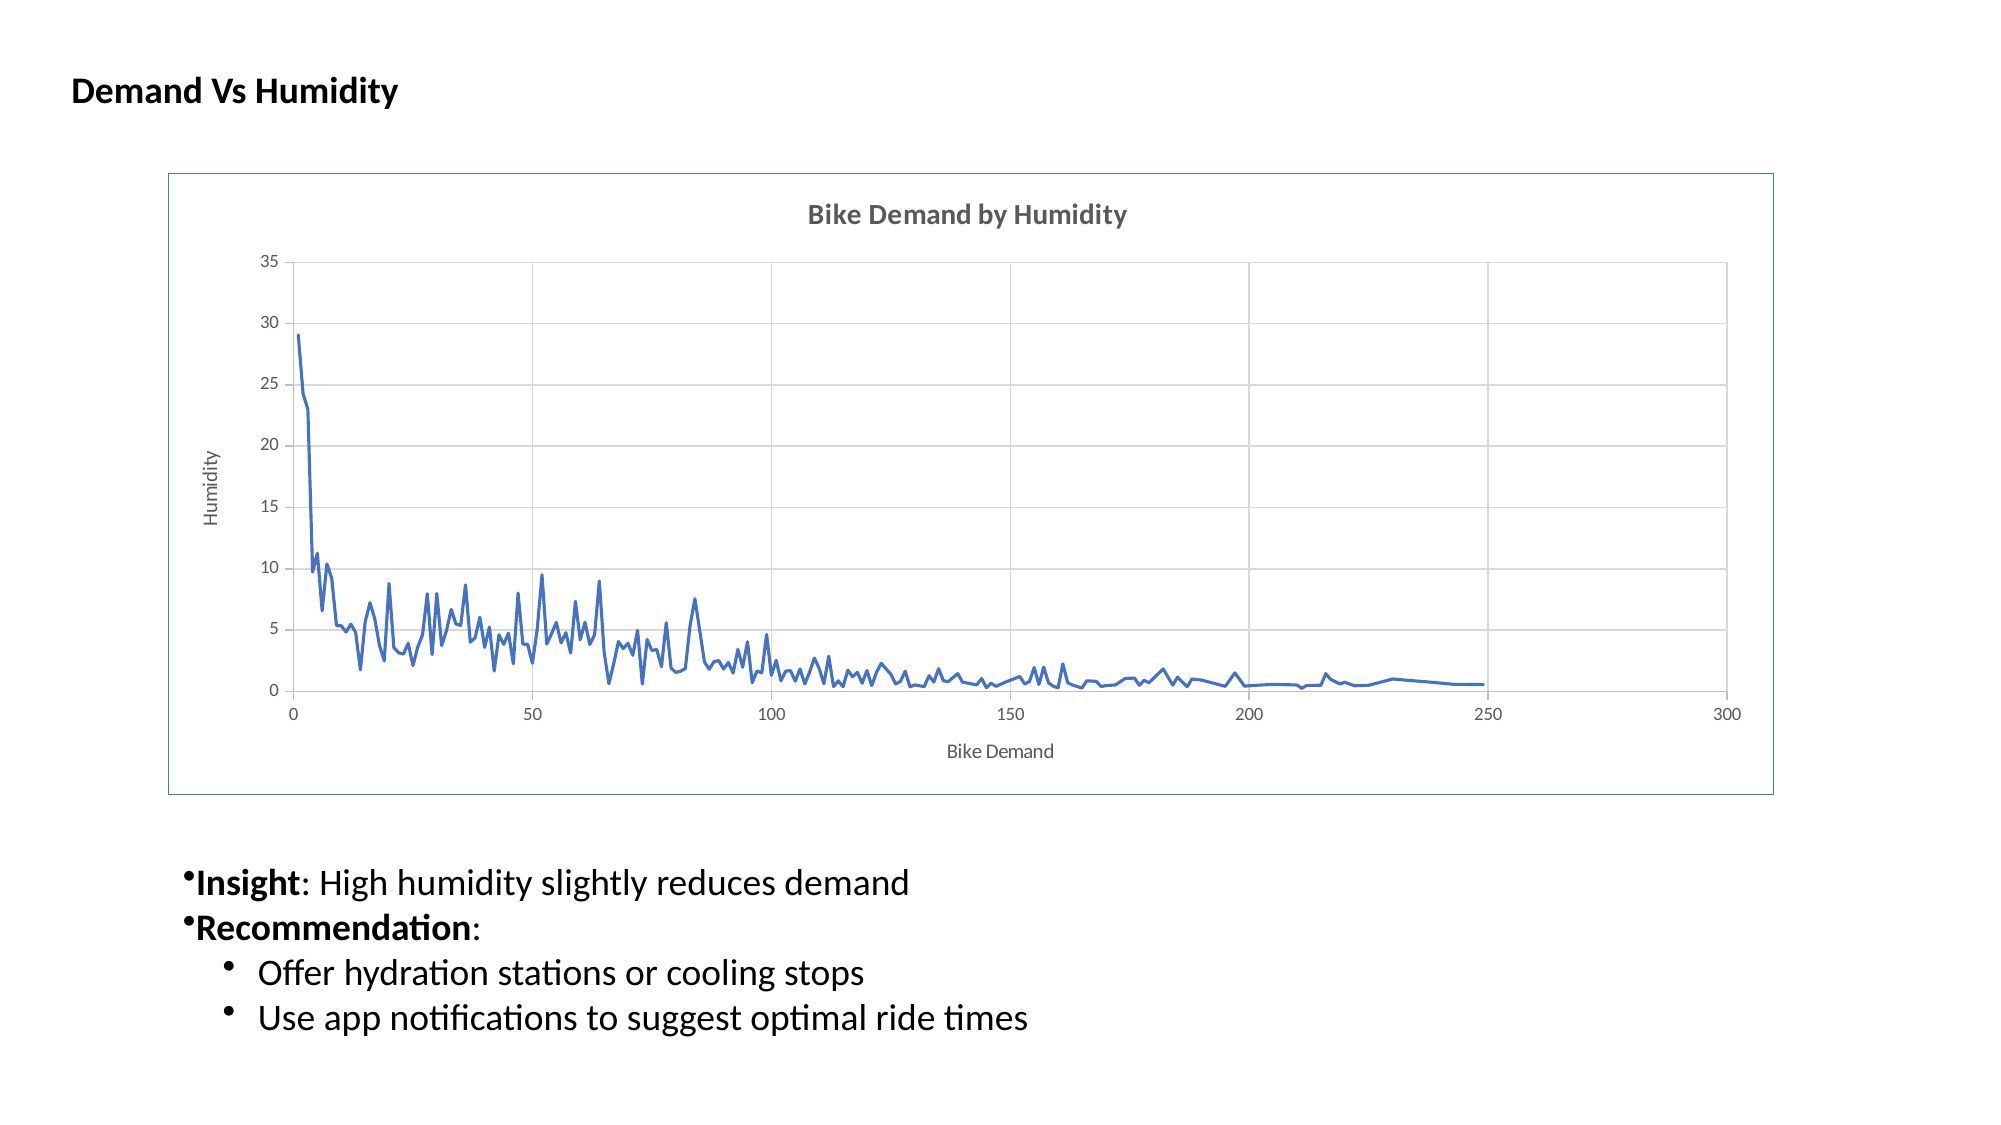

Demand Vs Humidity

### Chart: Bike Demand by Humidity

| Category |  |
|---|---|
Insight: High humidity slightly reduces demand
Recommendation:
Offer hydration stations or cooling stops
Use app notifications to suggest optimal ride times